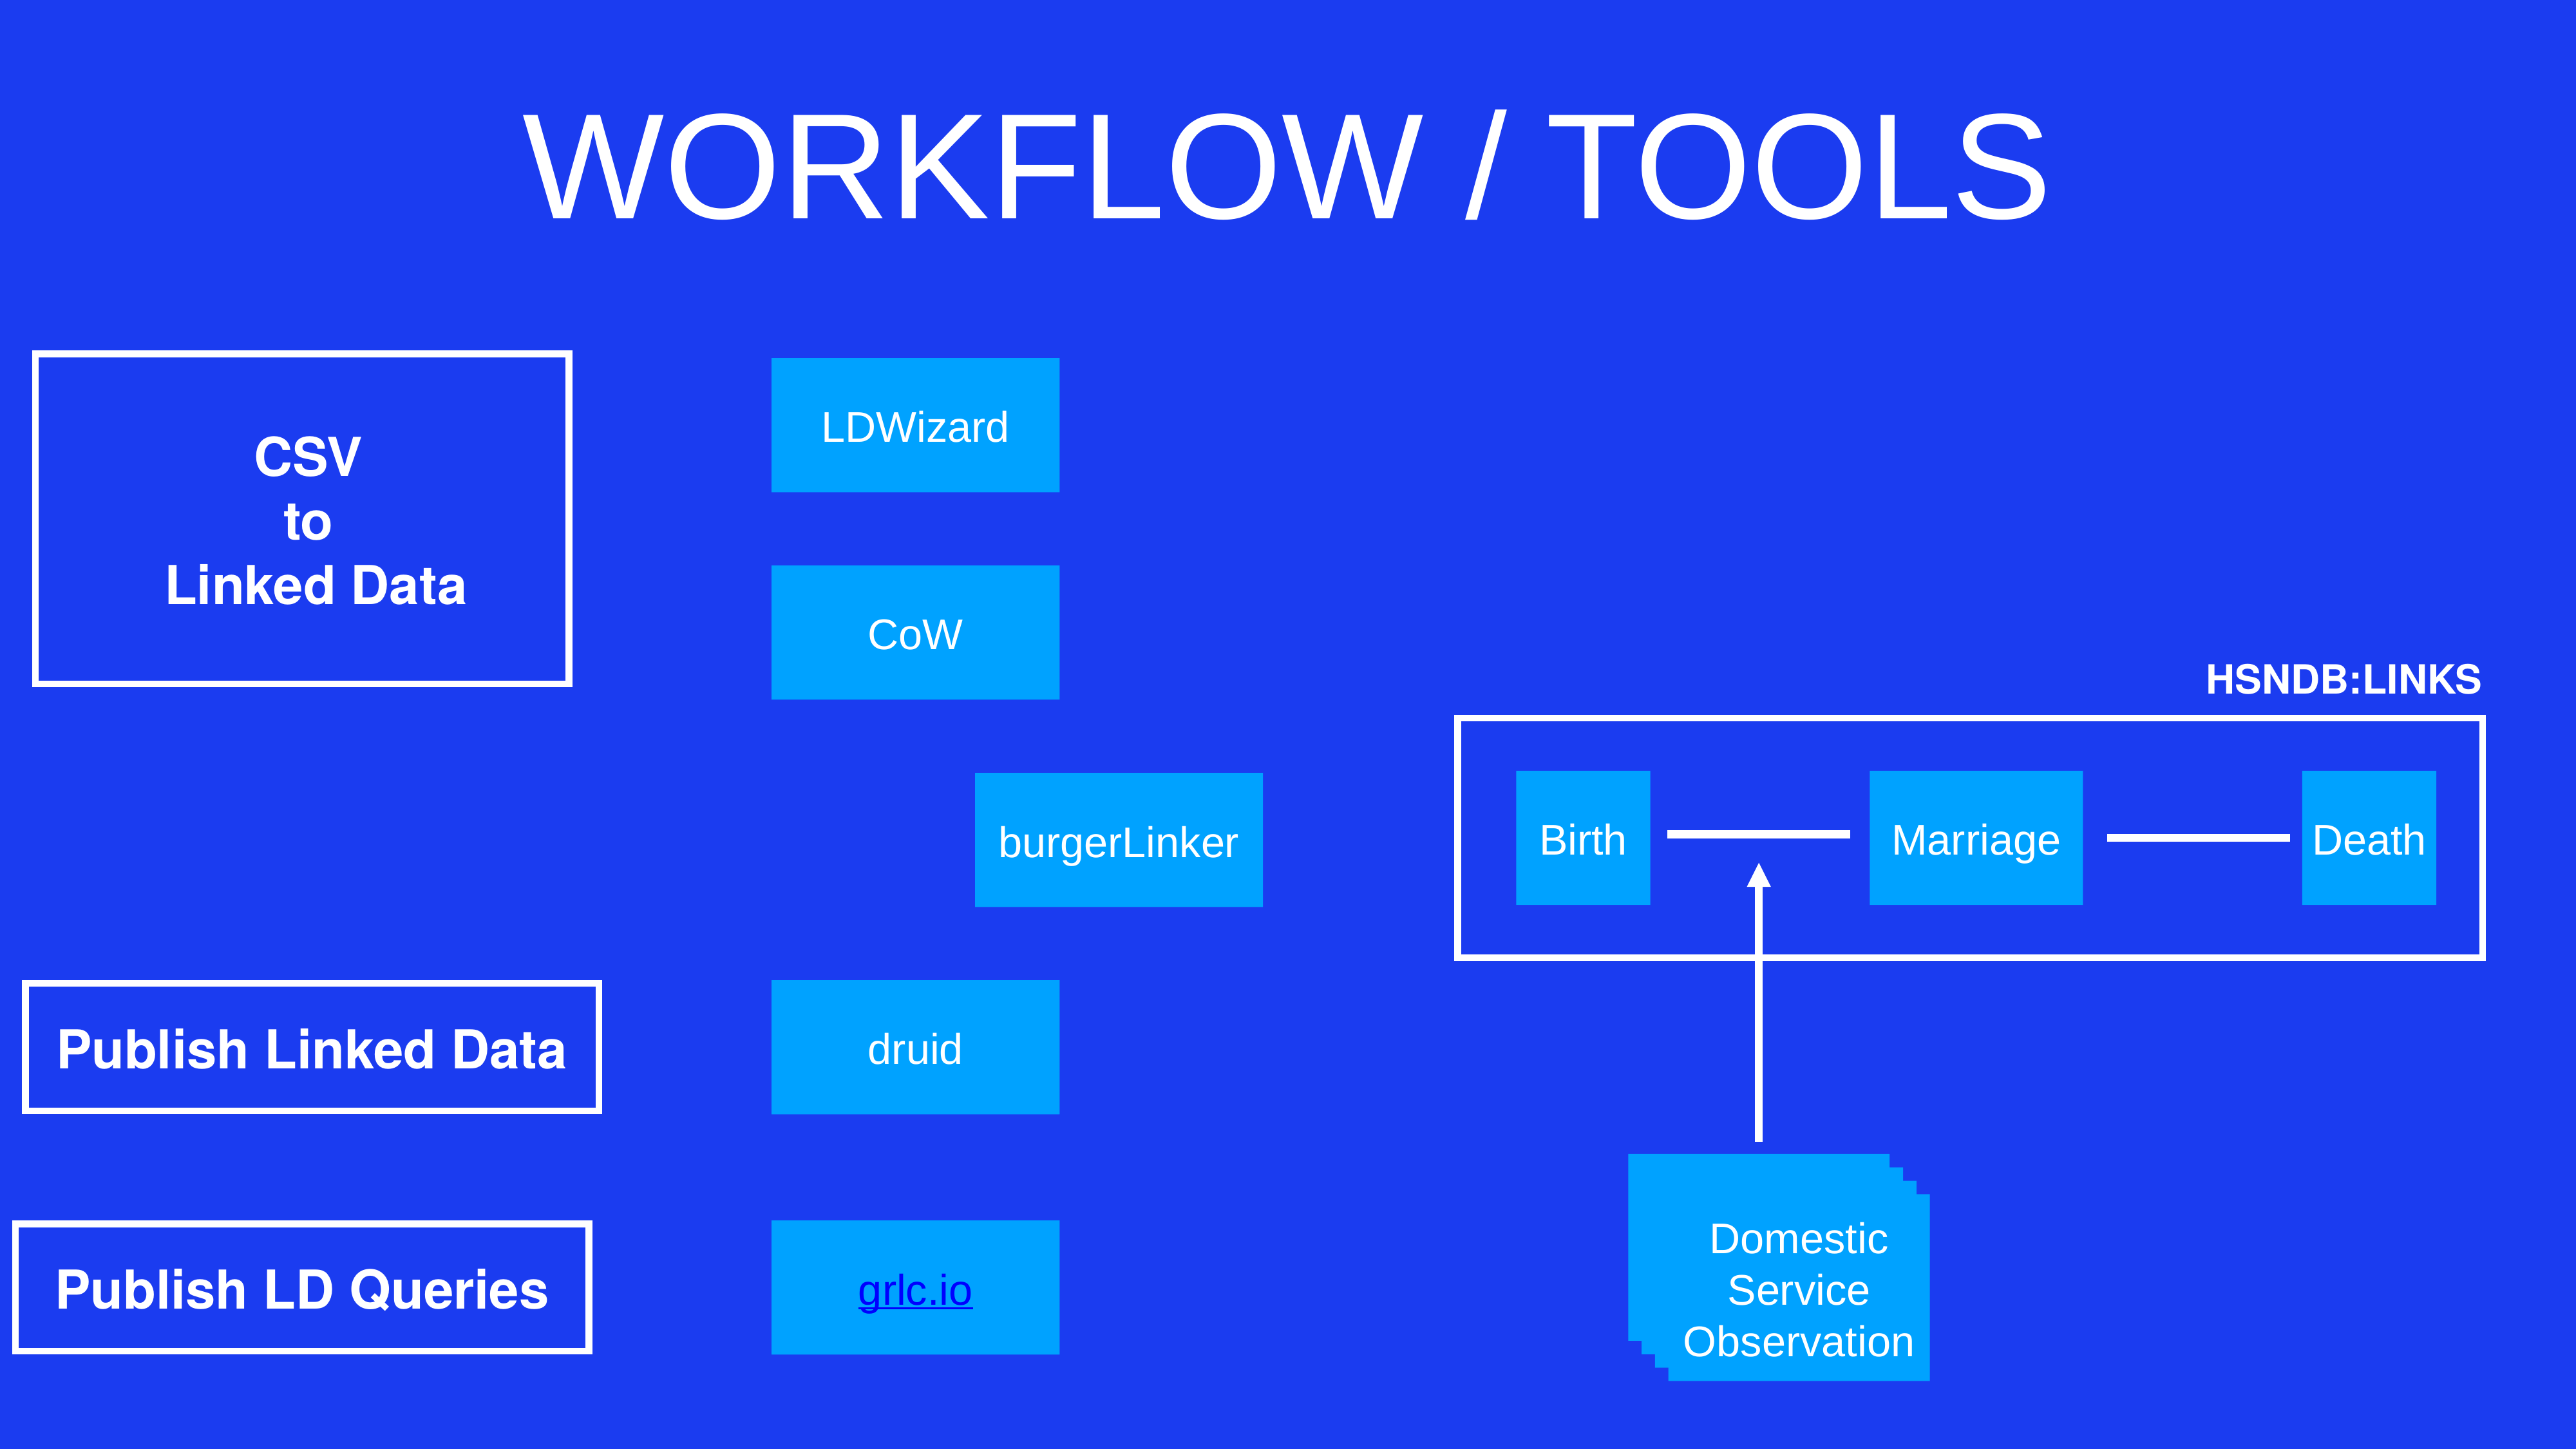

# WORKFLOW / TOOLS

LDWizard
CSV
to
Linked Data
CoW
HSNDB:LINKS

Birth
Marriage
Death
burgerLinker

druid

Publish Linked Data
Domestic Service Observation
Domestic Service Observation
Domestic Service Observation
Domestic Service Observation
grlc.io

Publish LD Queries